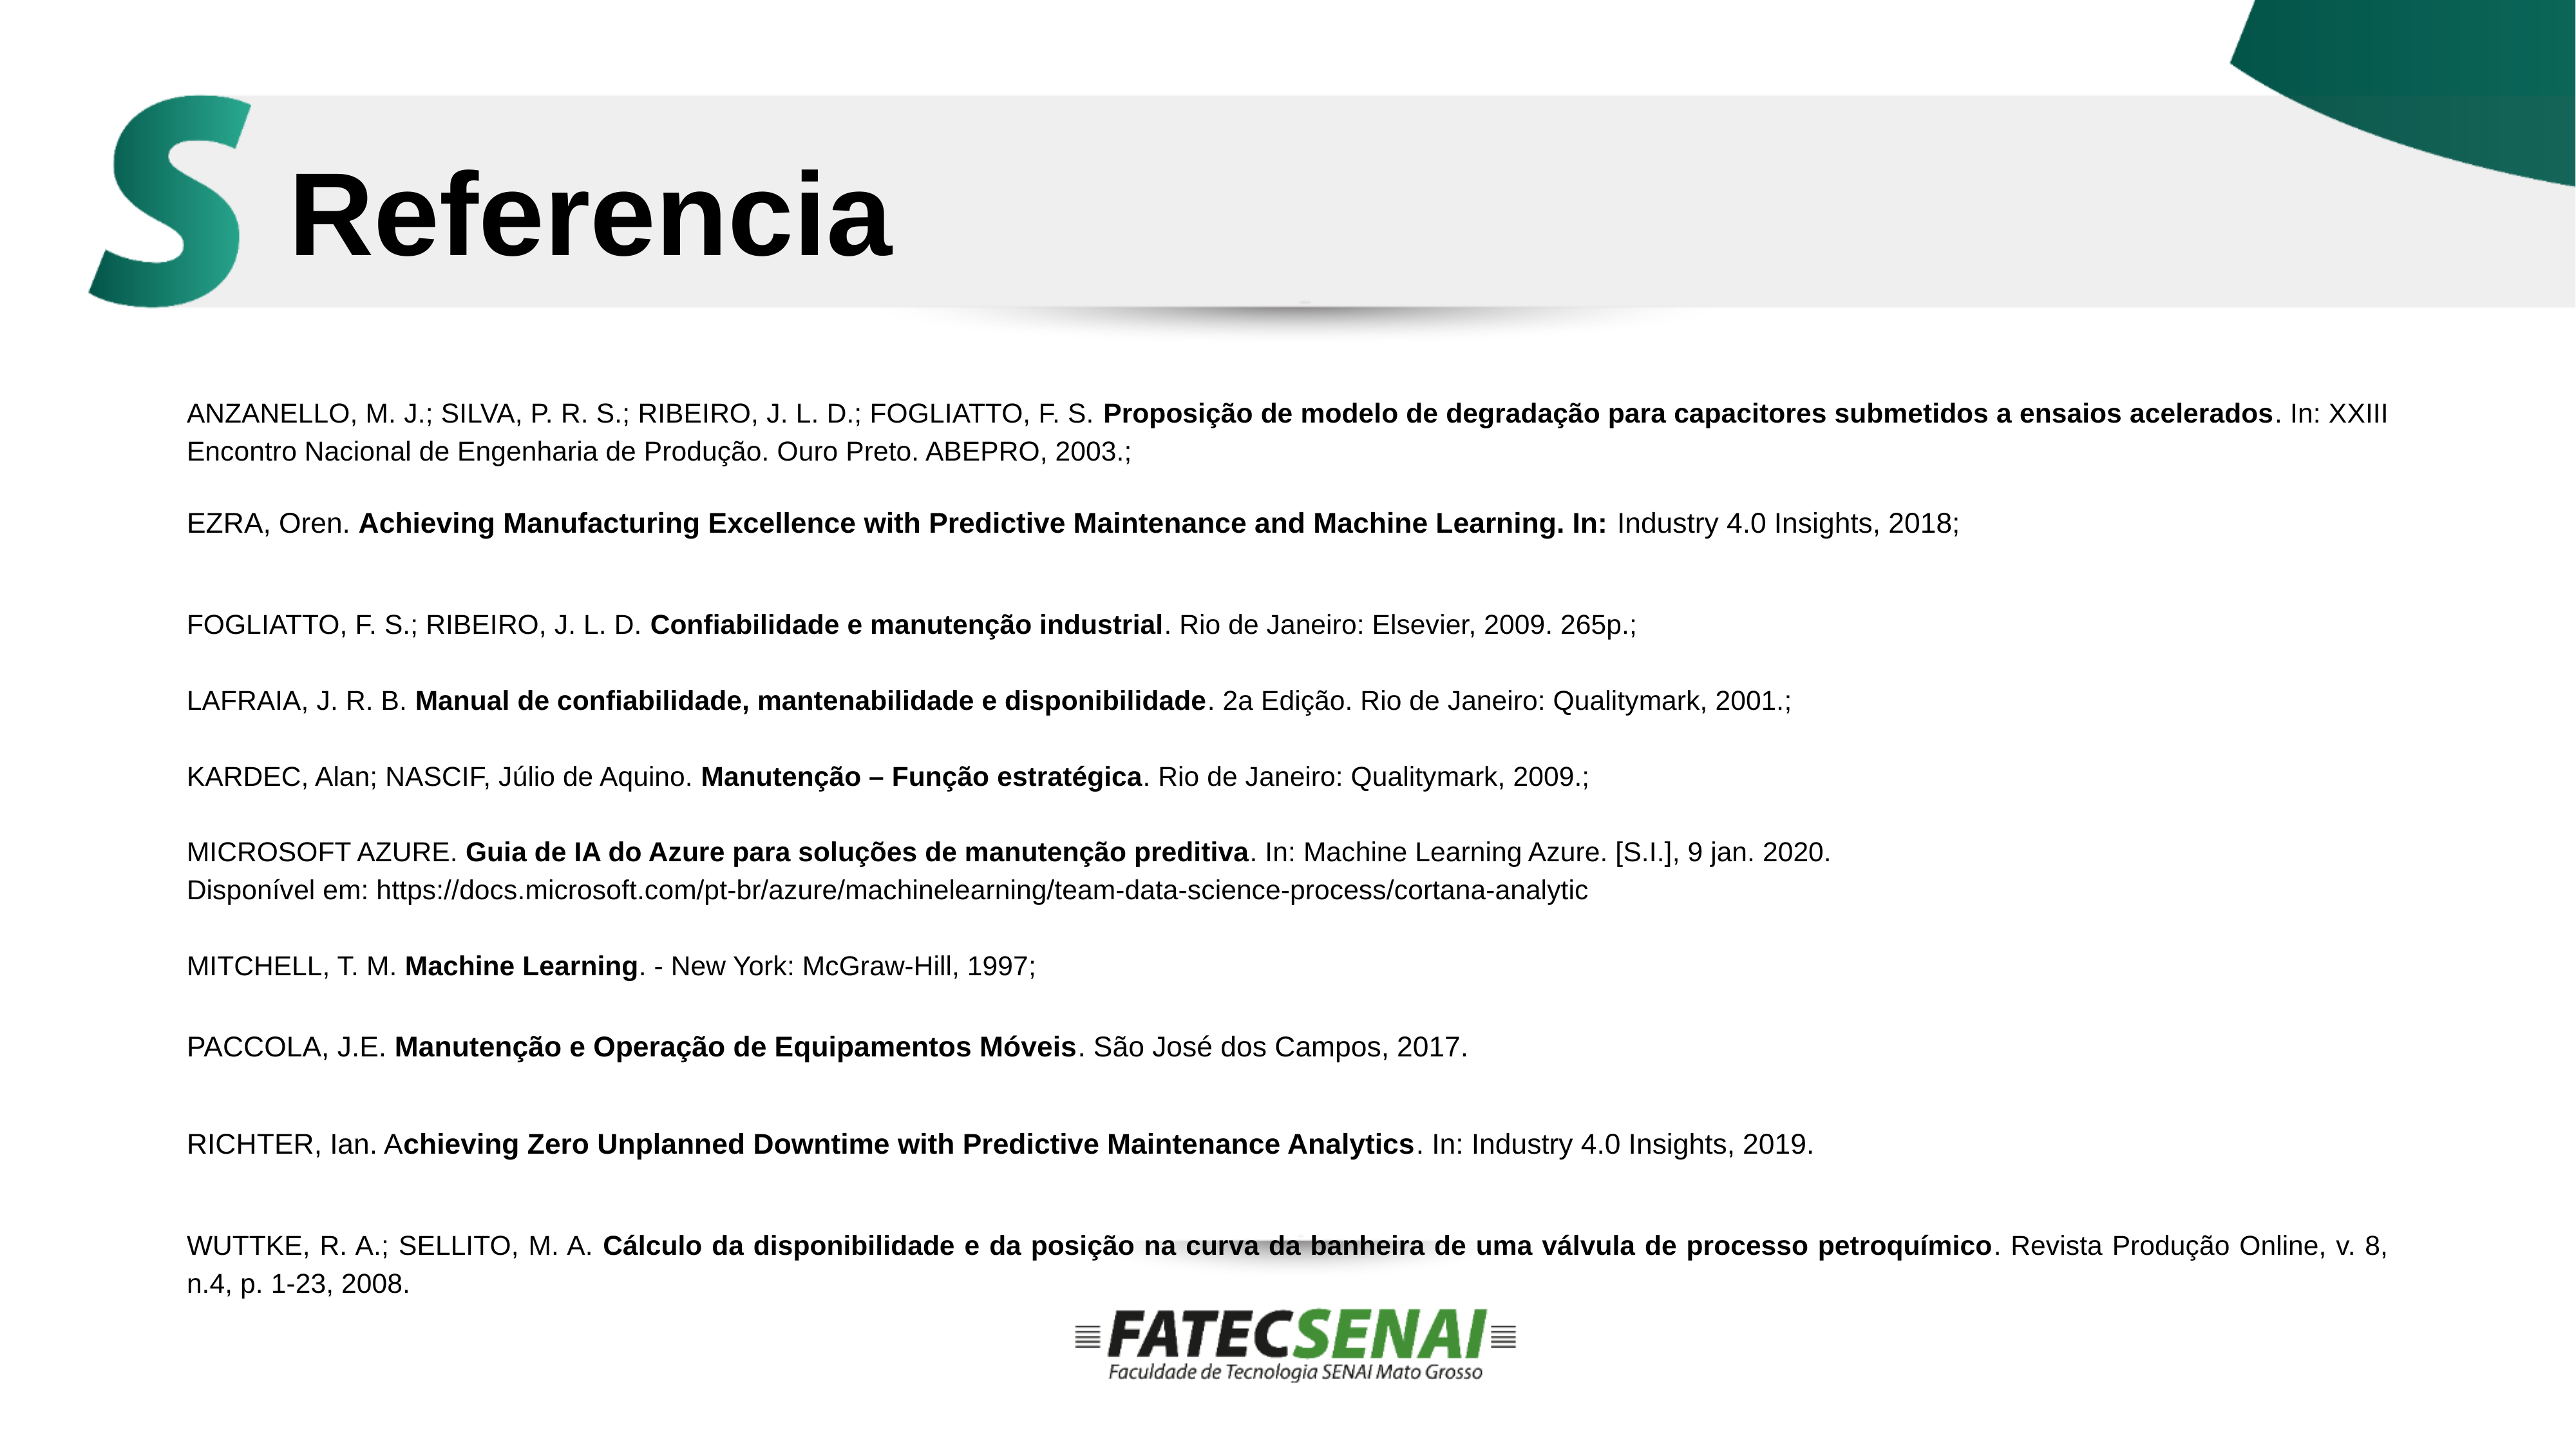

# Referencia
ANZANELLO, M. J.; SILVA, P. R. S.; RIBEIRO, J. L. D.; FOGLIATTO, F. S. Proposição de modelo de degradação para capacitores submetidos a ensaios acelerados. In: XXIII Encontro Nacional de Engenharia de Produção. Ouro Preto. ABEPRO, 2003.;

EZRA, Oren. Achieving Manufacturing Excellence with Predictive Maintenance and Machine Learning. In: Industry 4.0 Insights, 2018;

FOGLIATTO, F. S.; RIBEIRO, J. L. D. Confiabilidade e manutenção industrial. Rio de Janeiro: Elsevier, 2009. 265p.;

LAFRAIA, J. R. B. Manual de confiabilidade, mantenabilidade e disponibilidade. 2a Edição. Rio de Janeiro: Qualitymark, 2001.;

KARDEC, Alan; NASCIF, Júlio de Aquino. Manutenção – Função estratégica. Rio de Janeiro: Qualitymark, 2009.;

MICROSOFT AZURE. Guia de IA do Azure para soluções de manutenção preditiva. In: Machine Learning Azure. [S.I.], 9 jan. 2020.
Disponível em: https://docs.microsoft.com/pt-br/azure/machinelearning/team-data-science-process/cortana-analytic

MITCHELL, T. M. Machine Learning. - New York: McGraw-Hill, 1997;

PACCOLA, J.E. Manutenção e Operação de Equipamentos Móveis. São José dos Campos, 2017.

RICHTER, Ian. Achieving Zero Unplanned Downtime with Predictive Maintenance Analytics. In: Industry 4.0 Insights, 2019.

WUTTKE, R. A.; SELLITO, M. A. Cálculo da disponibilidade e da posição na curva da banheira de uma válvula de processo petroquímico. Revista Produção Online, v. 8, n.4, p. 1-23, 2008.